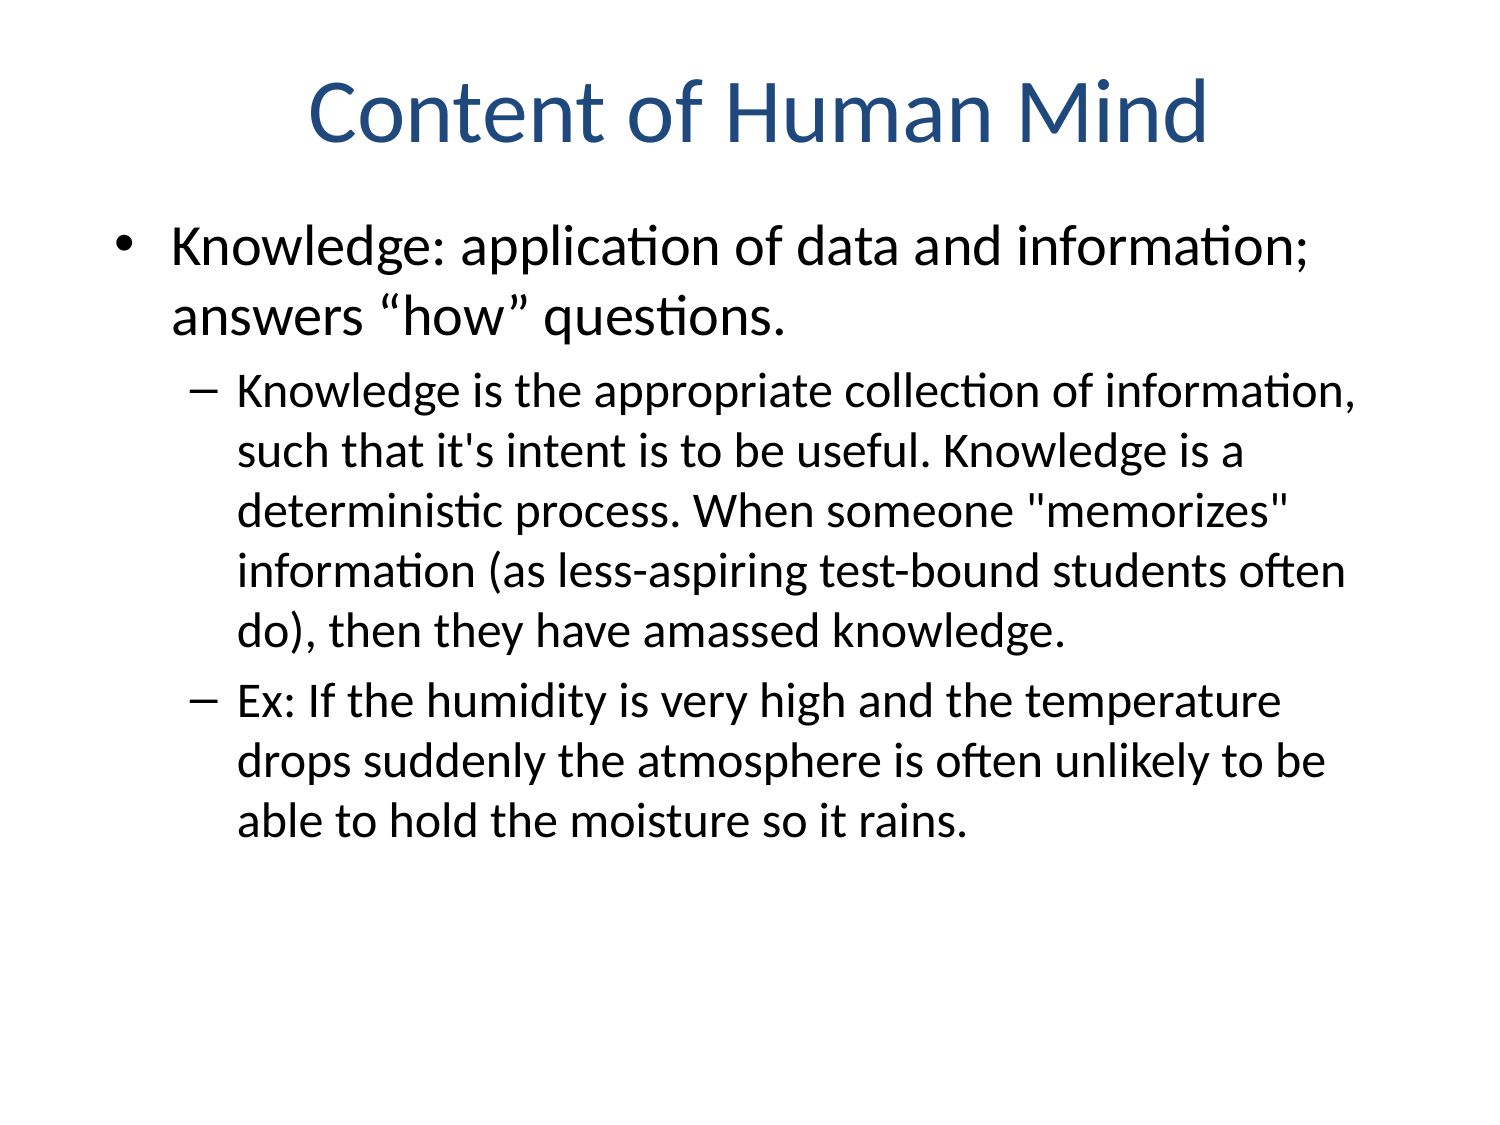

Content of Human Mind
Knowledge: application of data and information; answers “how” questions.
Knowledge is the appropriate collection of information, such that it's intent is to be useful. Knowledge is a deterministic process. When someone "memorizes" information (as less-aspiring test-bound students often do), then they have amassed knowledge.
Ex: If the humidity is very high and the temperature drops suddenly the atmosphere is often unlikely to be able to hold the moisture so it rains.